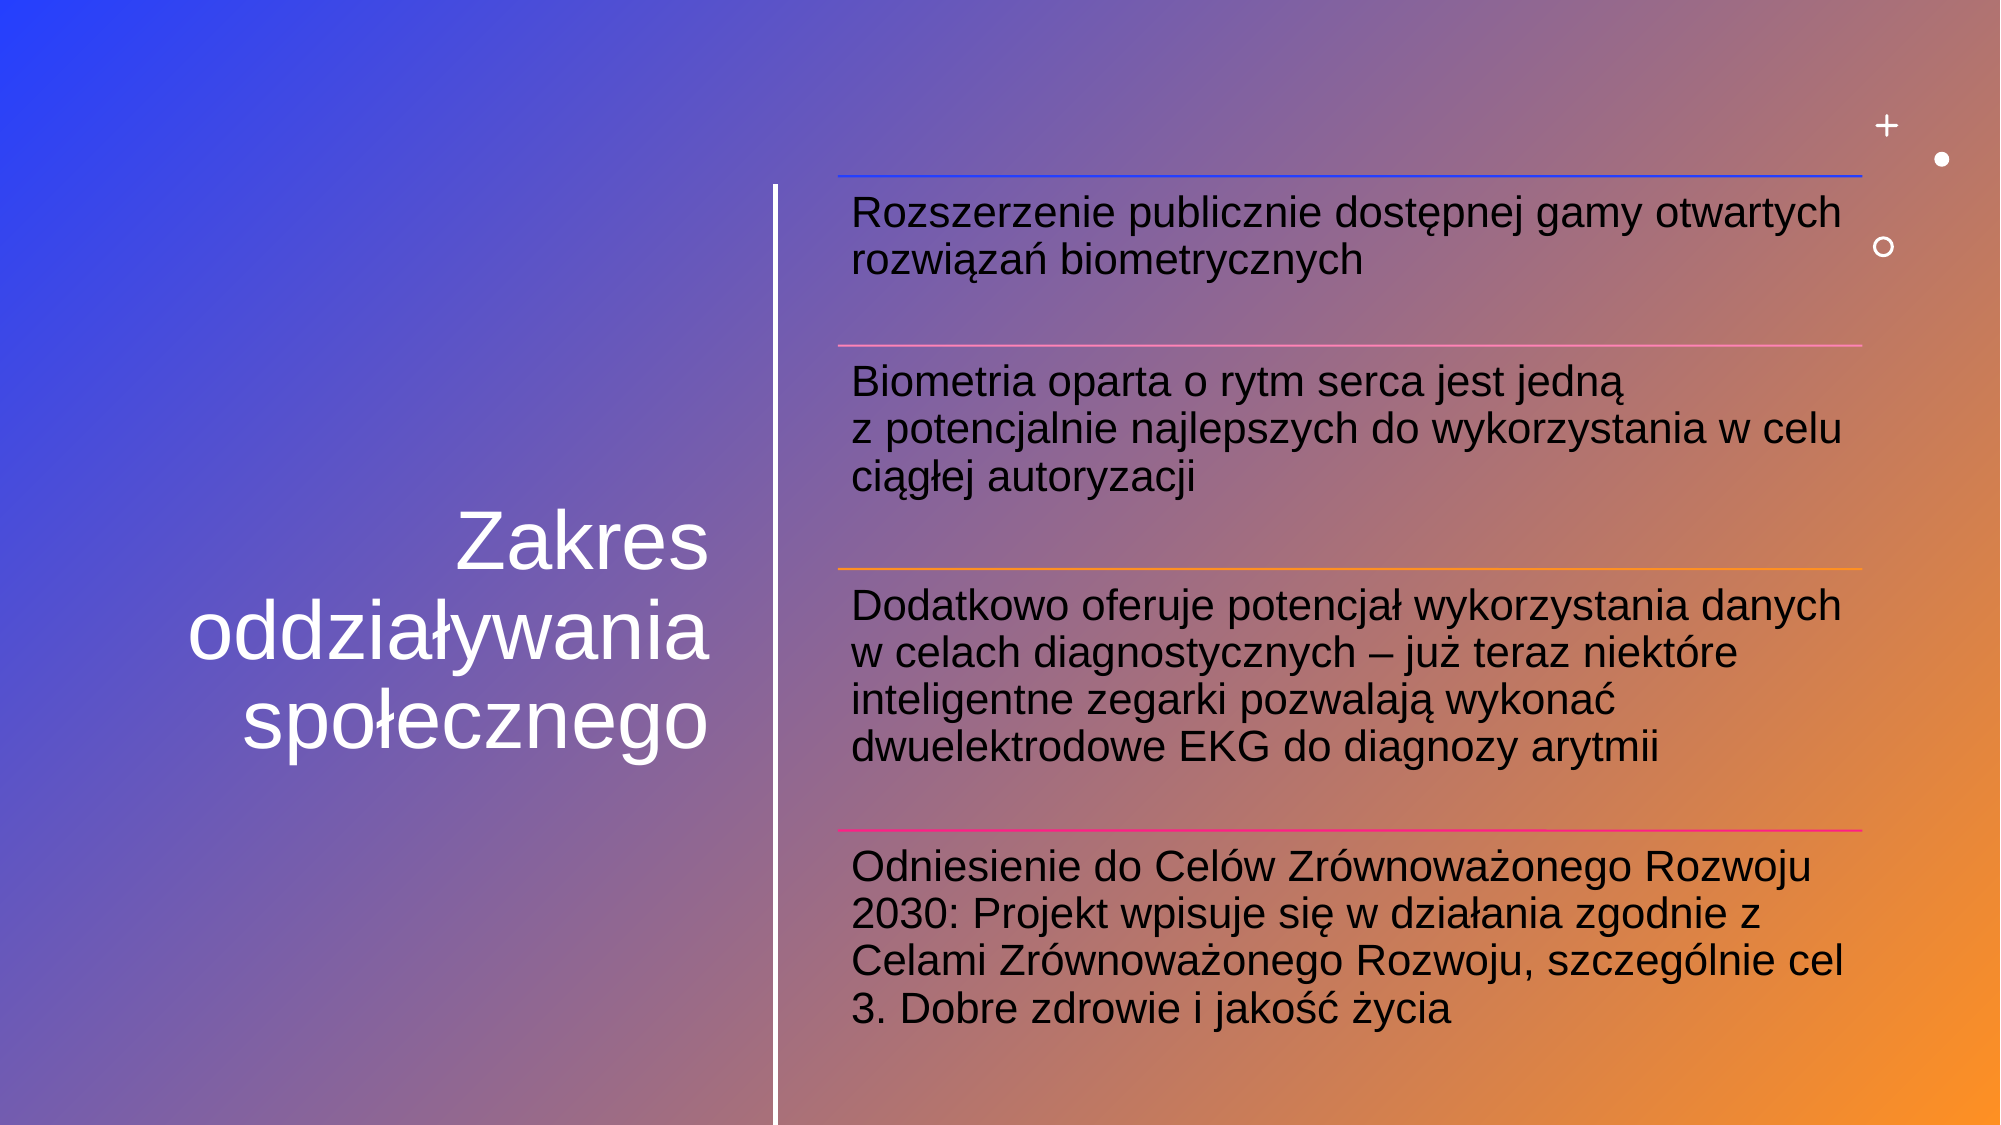

# Zakres oddziaływania społecznego
Rozszerzenie publicznie dostępnej gamy otwartych rozwiązań biometrycznych
Biometria oparta o rytm serca jest jedną
z potencjalnie najlepszych do wykorzystania w celu ciągłej autoryzacji
Dodatkowo oferuje potencjał wykorzystania danych w celach diagnostycznych – już teraz niektóre inteligentne zegarki pozwalają wykonać dwuelektrodowe EKG do diagnozy arytmii
Odniesienie do Celów Zrównoważonego Rozwoju 2030: Projekt wpisuje się w działania zgodnie z Celami Zrównoważonego Rozwoju, szczególnie cel 3. Dobre zdrowie i jakość życia